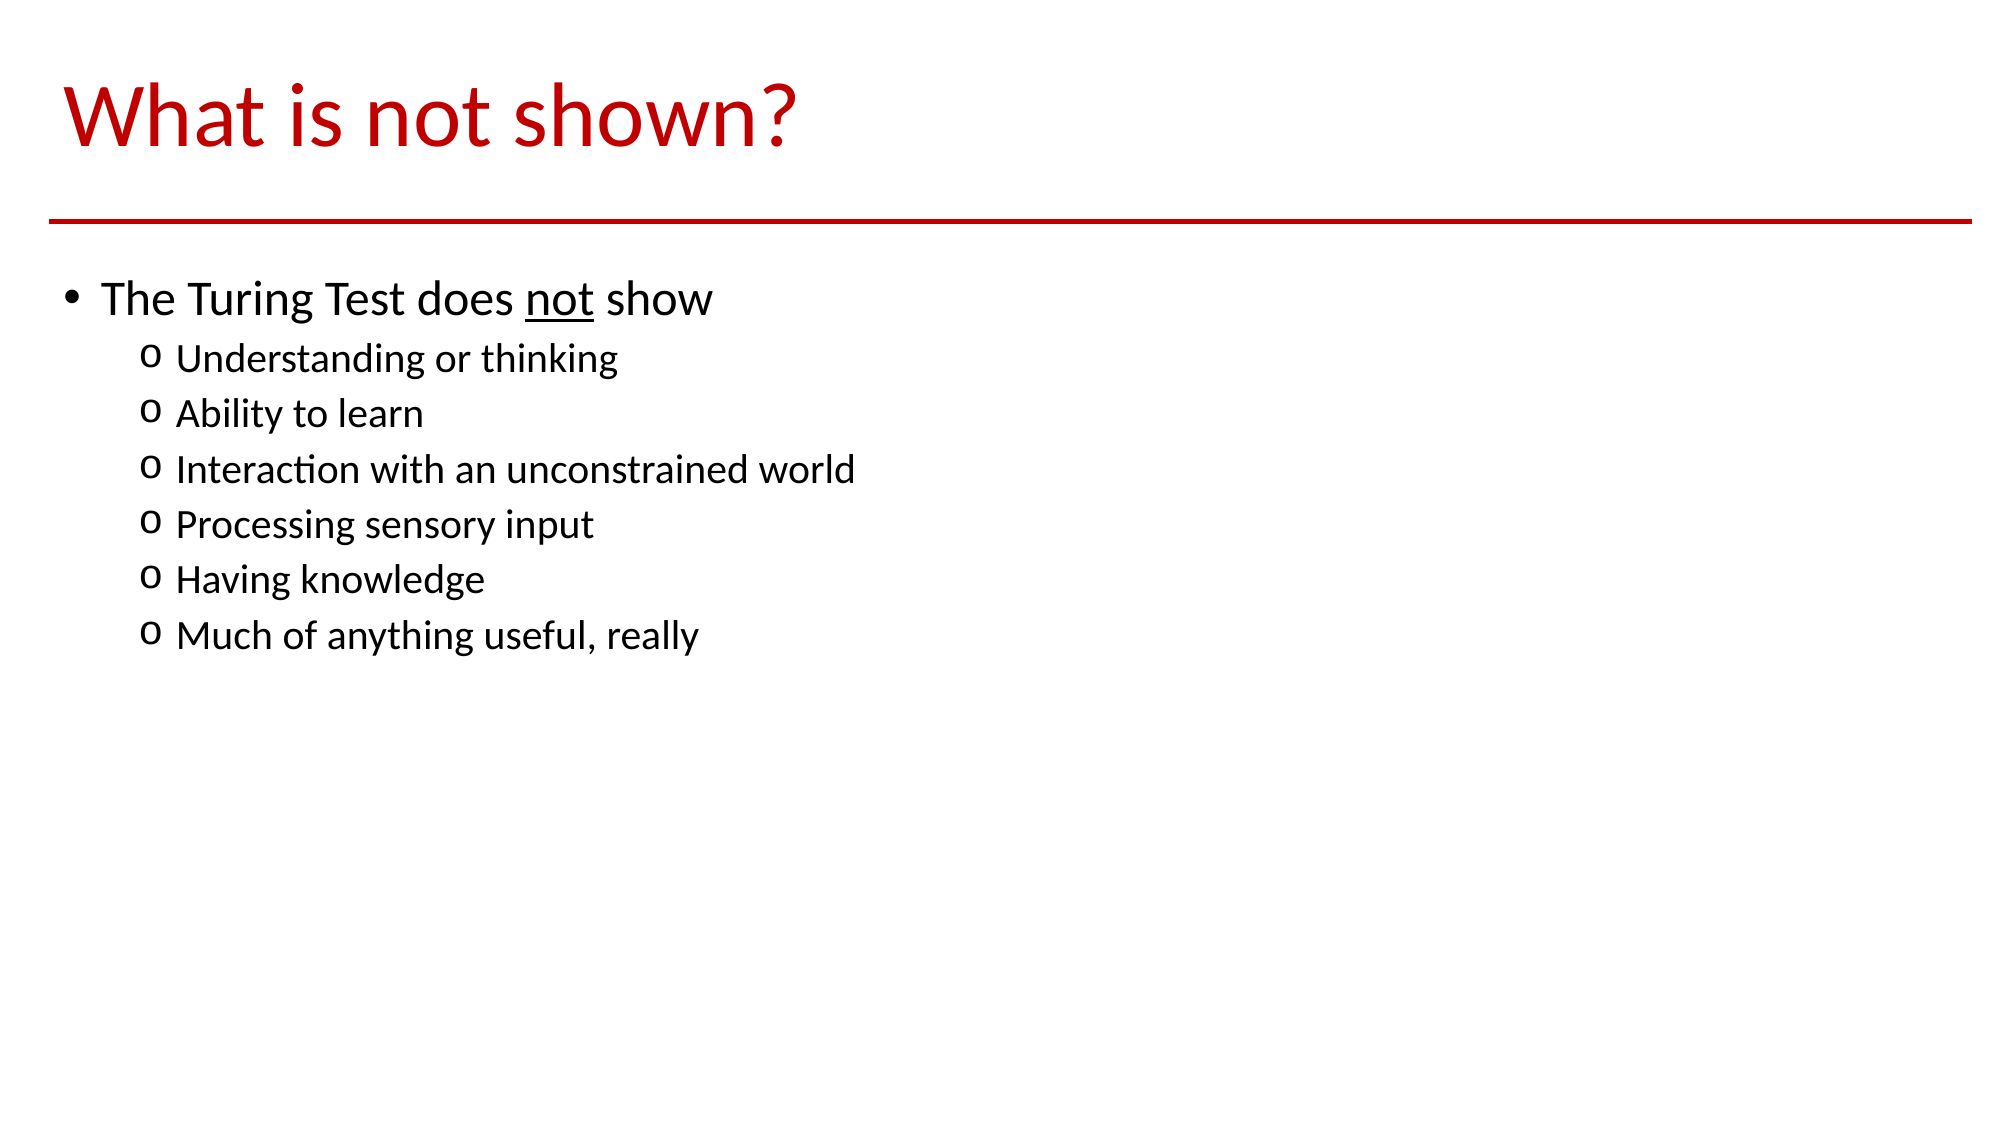

# What is not shown?
The Turing Test does not show
Understanding or thinking
Ability to learn
Interaction with an unconstrained world
Processing sensory input
Having knowledge
Much of anything useful, really